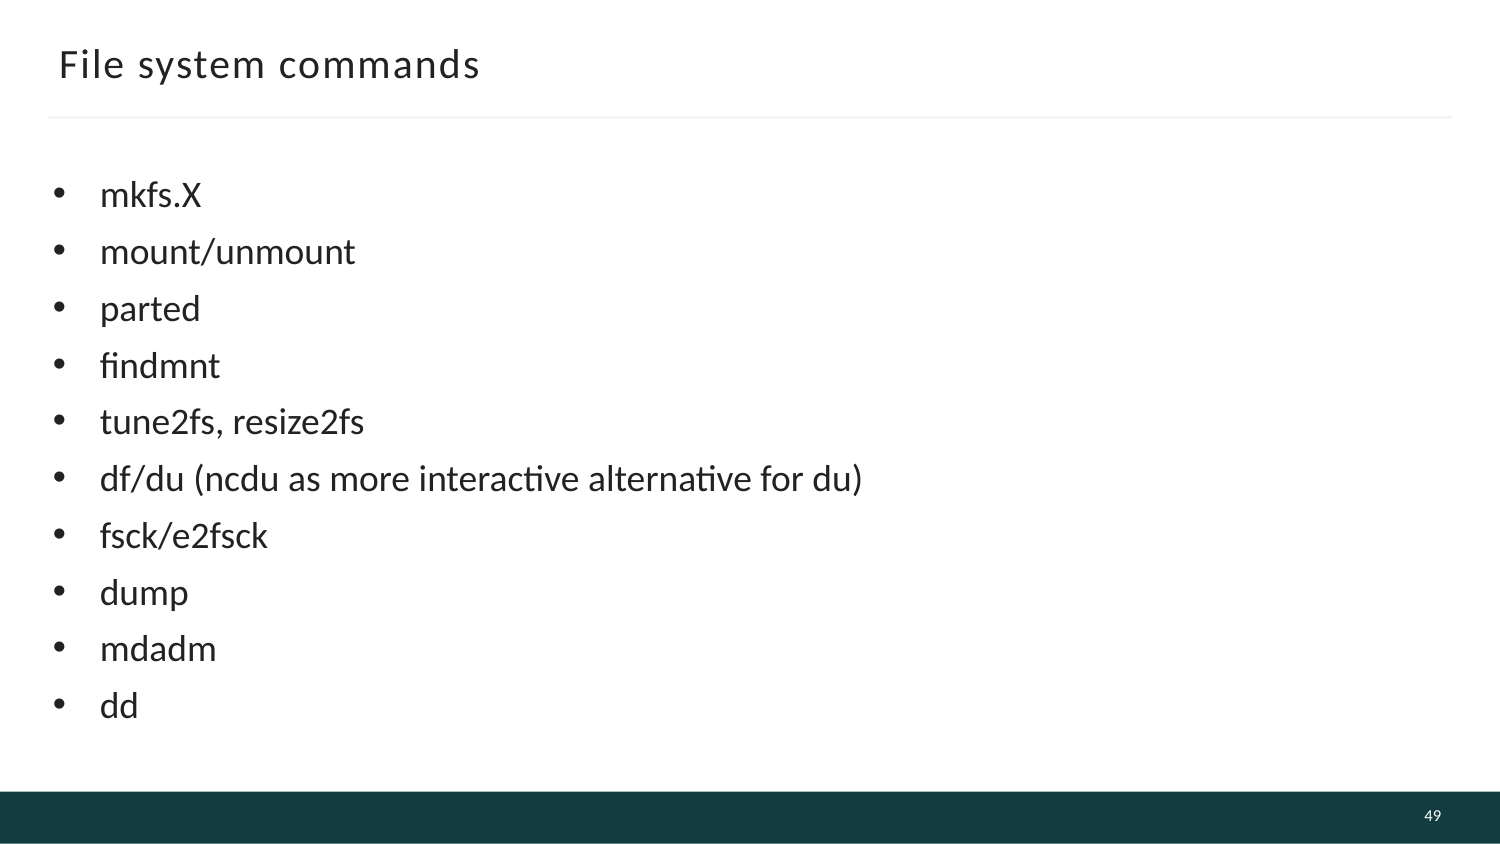

# File system commands
mkfs.X
mount/unmount
parted
findmnt
tune2fs, resize2fs
df/du (ncdu as more interactive alternative for du)
fsck/e2fsck
dump
mdadm
dd

49